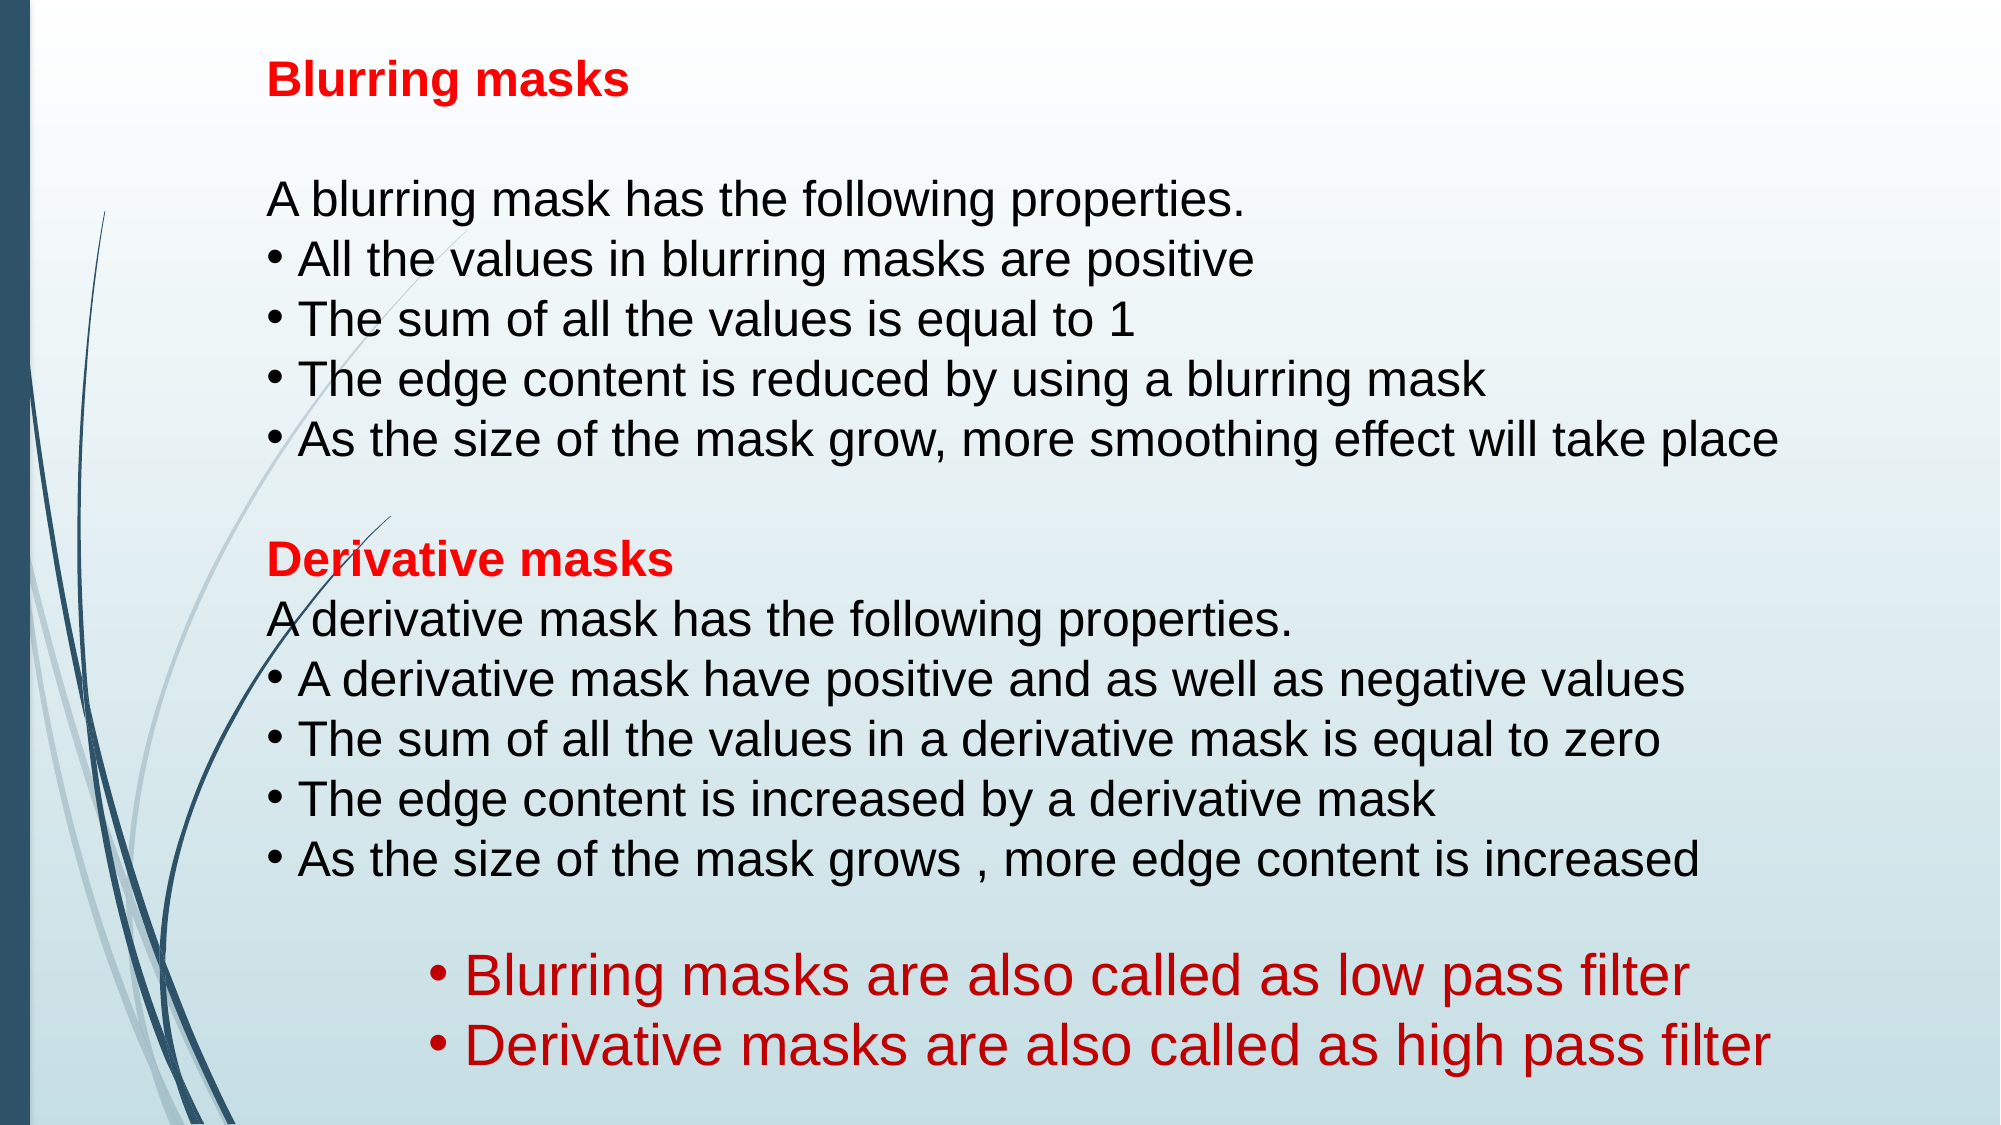

Blurring masks

A blurring mask has the following properties.
 All the values in blurring masks are positive
 The sum of all the values is equal to 1
 The edge content is reduced by using a blurring mask
 As the size of the mask grow, more smoothing effect will take place

Derivative masks
A derivative mask has the following properties.
 A derivative mask have positive and as well as negative values
 The sum of all the values in a derivative mask is equal to zero
 The edge content is increased by a derivative mask
 As the size of the mask grows , more edge content is increased
 Blurring masks are also called as low pass filter
 Derivative masks are also called as high pass filter